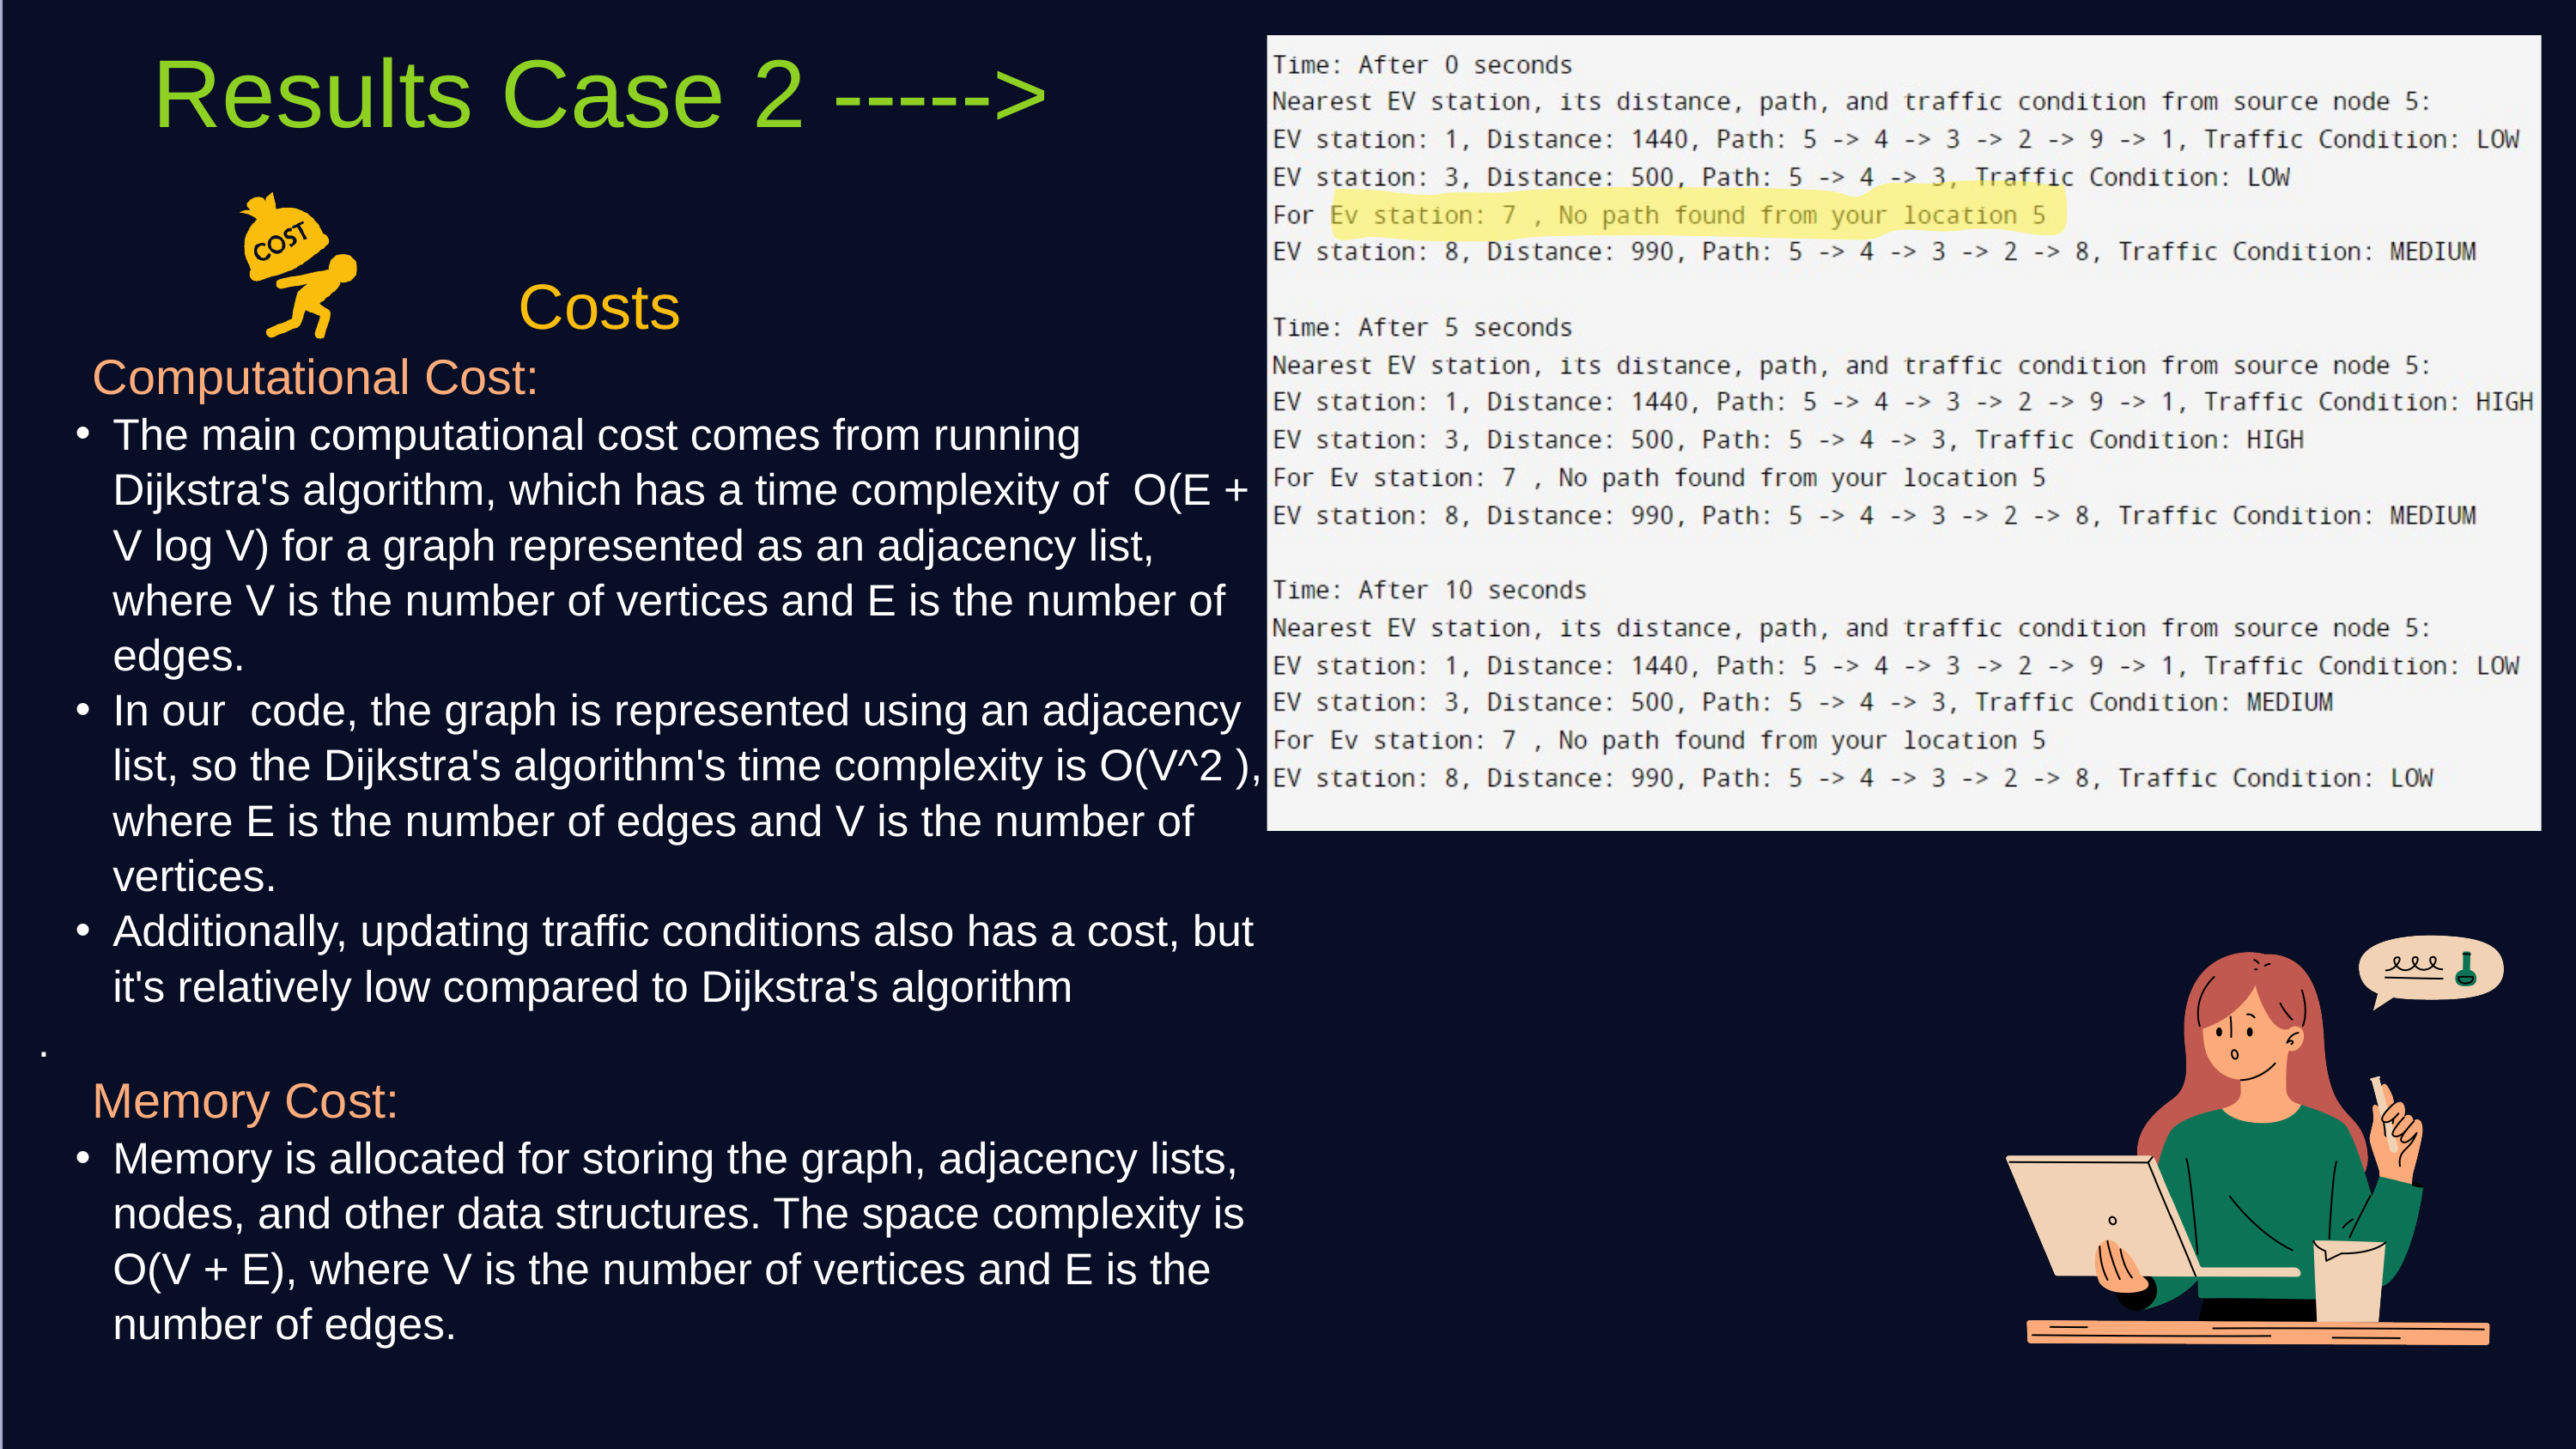

Results Case 2 ----->

                           Costs
    Computational Cost:
The main computational cost comes from running Dijkstra's algorithm, which has a time complexity of  O(E + V log V) for a graph represented as an adjacency list, where V is the number of vertices and E is the number of edges.
In our  code, the graph is represented using an adjacency list, so the Dijkstra's algorithm's time complexity is O(V^2 ), where E is the number of edges and V is the number of vertices.
Additionally, updating traffic conditions also has a cost, but it's relatively low compared to Dijkstra's algorithm
.
    Memory Cost:
Memory is allocated for storing the graph, adjacency lists, nodes, and other data structures. The space complexity is O(V + E), where V is the number of vertices and E is the number of edges.